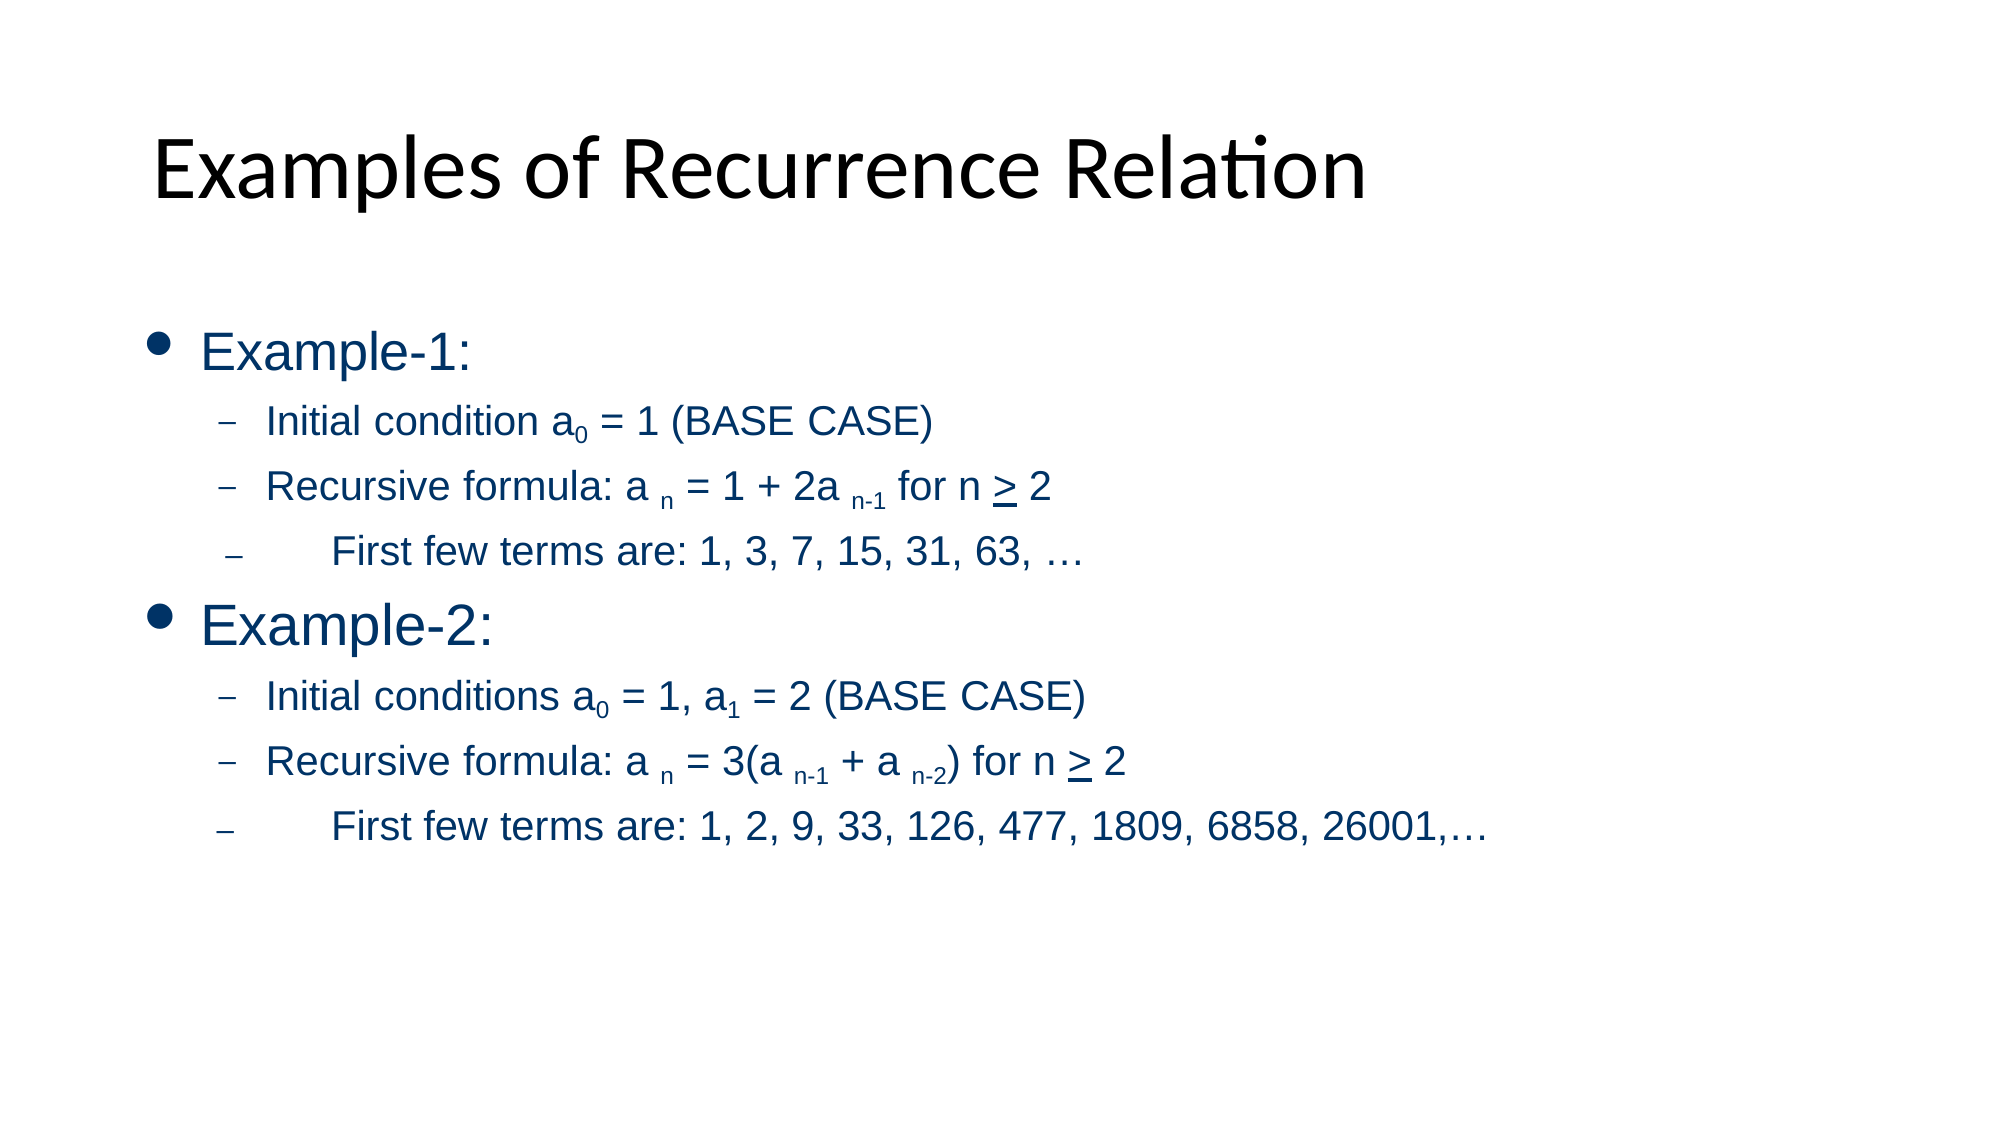

# Examples of Recurrence Relation
Example-1:
Initial condition a0 = 1 (BASE CASE)
Recursive formula: a n = 1 + 2a n-1 for n > 2
     –	First few terms are: 1, 3, 7, 15, 31, 63, …
Example-2:
Initial conditions a0 = 1, a1 = 2 (BASE CASE)
Recursive formula: a n = 3(a n-1 + a n-2) for n > 2
    –	First few terms are: 1, 2, 9, 33, 126, 477, 1809, 6858, 26001,…